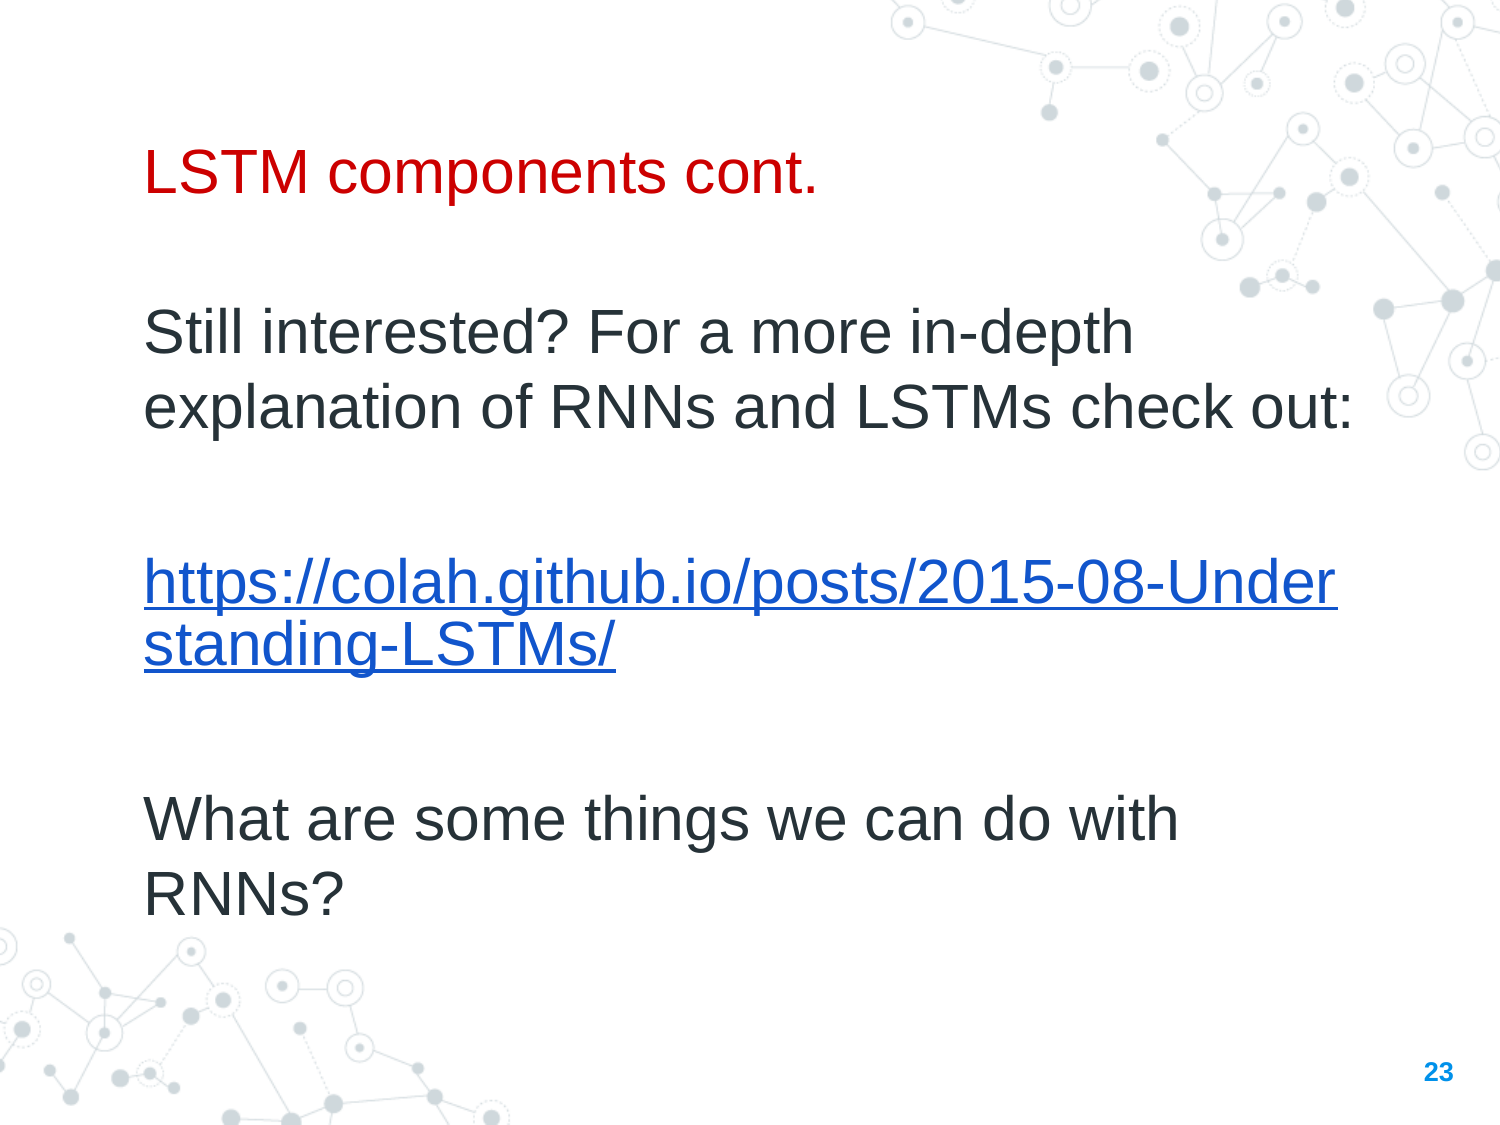

# LSTM components cont.
Still interested? For a more in-depth explanation of RNNs and LSTMs check out:

https://colah.github.io/posts/2015-08-Understanding-LSTMs/

What are some things we can do with RNNs?
23